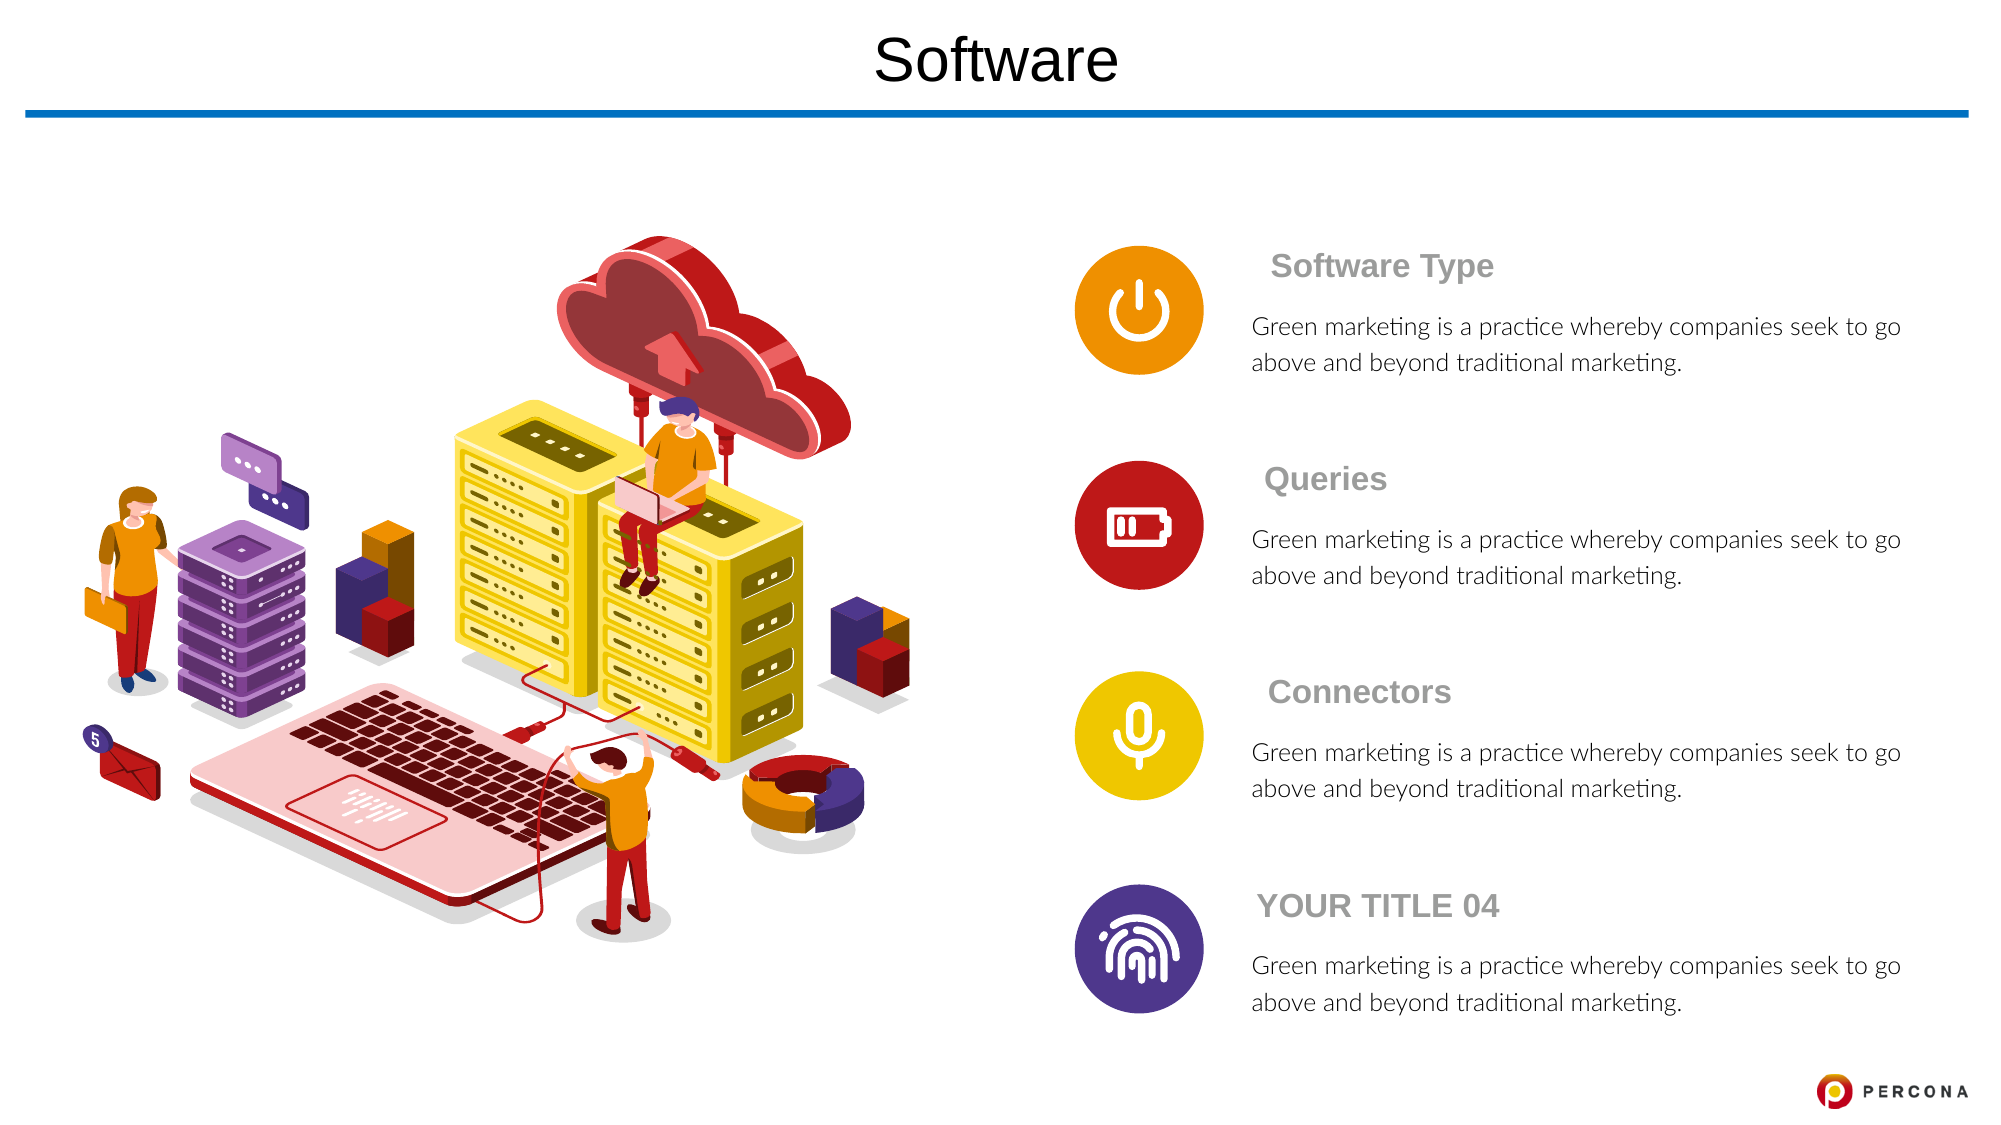

# Software

Software Type

Green marketing is a practice whereby companies seek to go above and beyond traditional marketing.
Queries

Green marketing is a practice whereby companies seek to go above and beyond traditional marketing.
Connectors

Green marketing is a practice whereby companies seek to go above and beyond traditional marketing.
YOUR TITLE 04

Green marketing is a practice whereby companies seek to go above and beyond traditional marketing.